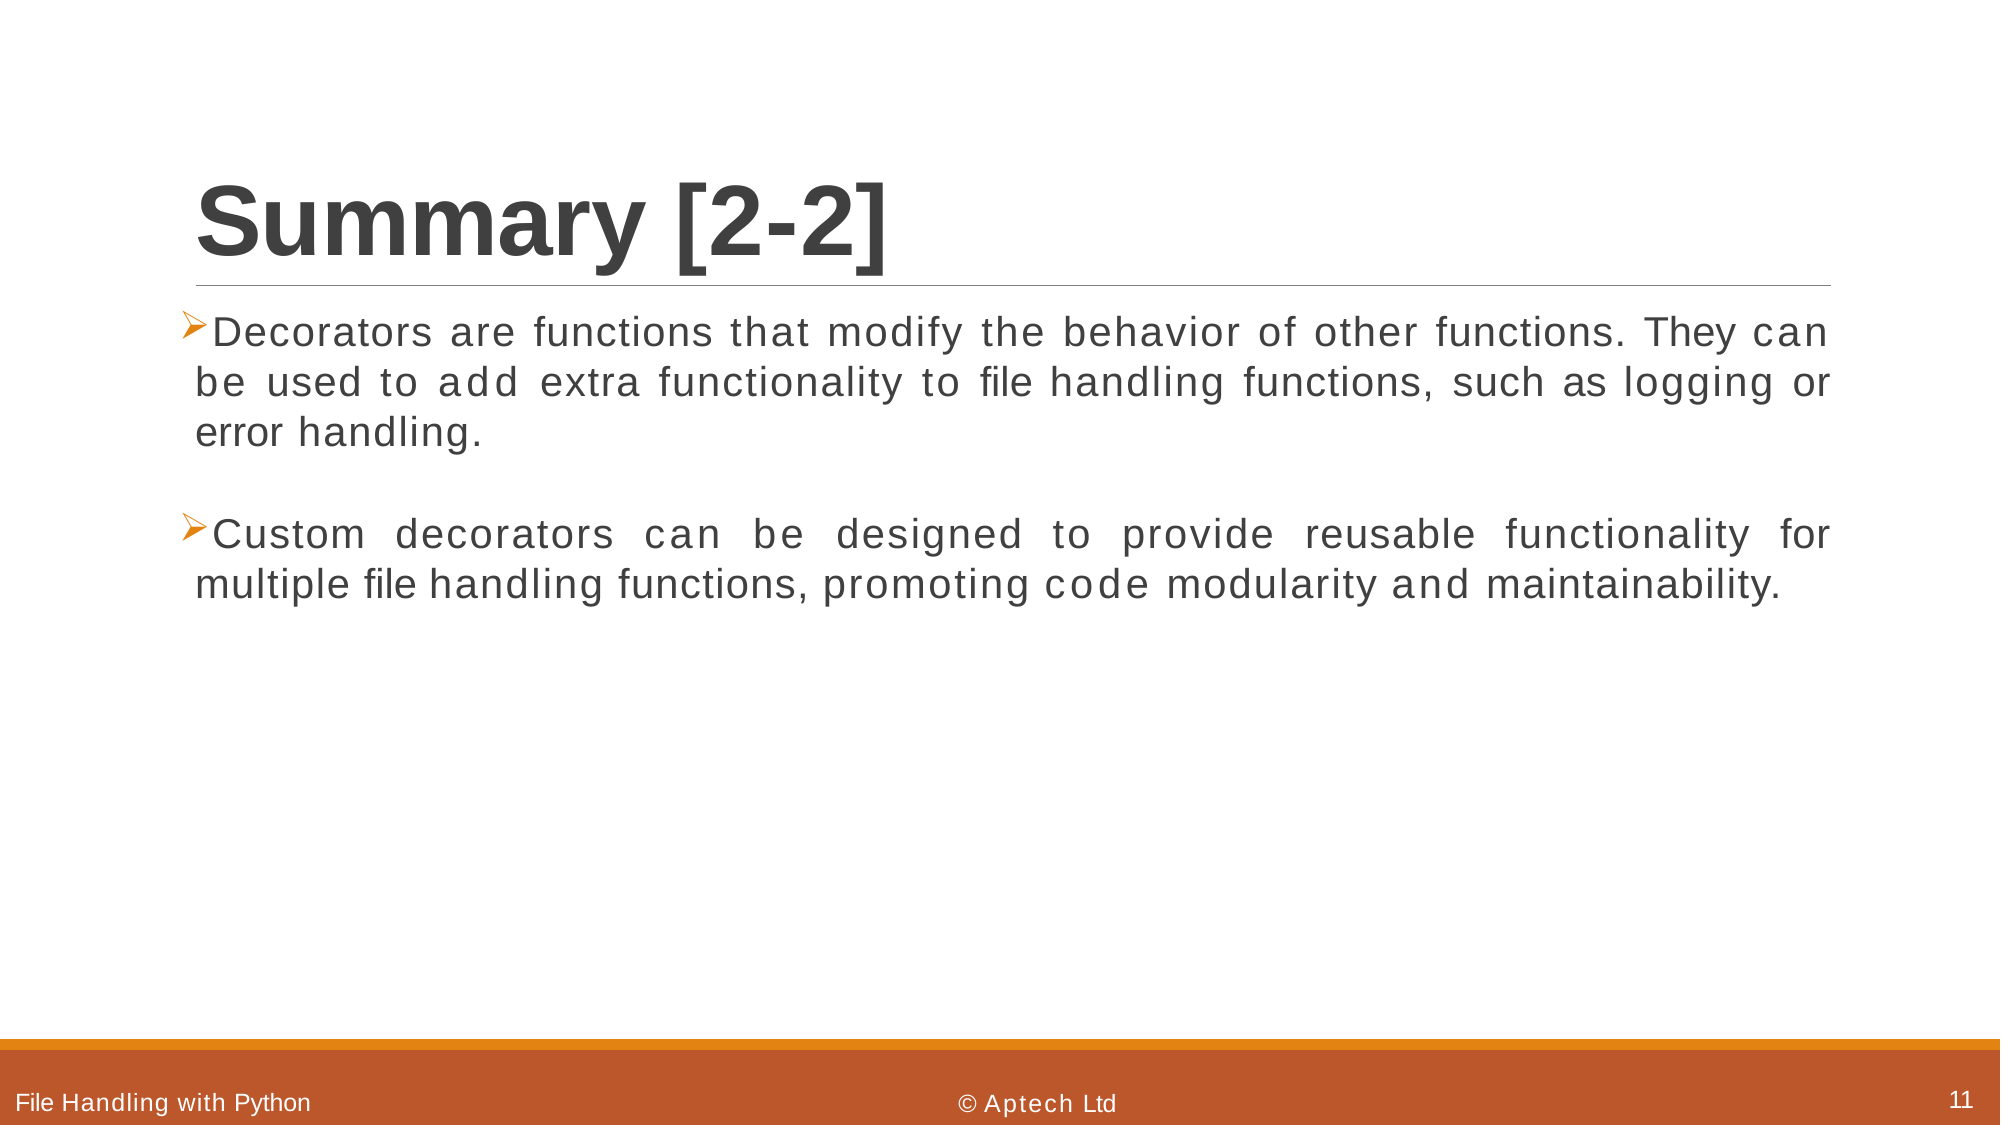

# Summary [2-2]
	Decorators are functions that modify the behavior of other functions. They can be used to add extra functionality to file handling functions, such as logging or error handling.

	Custom  decorators  can  be  designed  to  provide  reusable  functionality  for multiple file handling functions, promoting code modularity and maintainability.
11
File Handling with Python
© Aptech Ltd